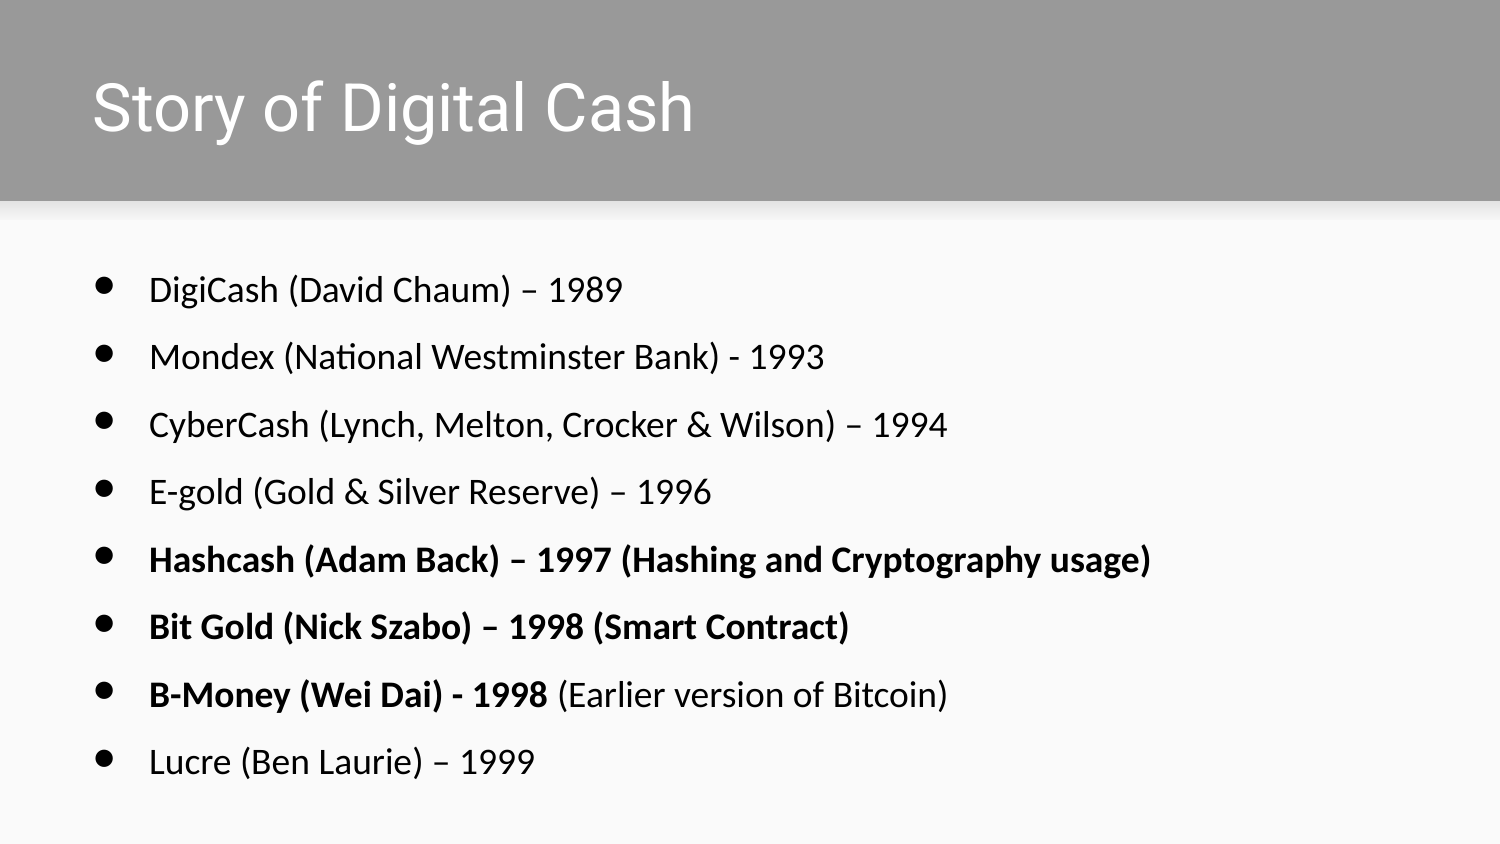

# Story of Digital Cash
DigiCash (David Chaum) – 1989
Mondex (National Westminster Bank) - 1993
CyberCash (Lynch, Melton, Crocker & Wilson) – 1994
E-gold (Gold & Silver Reserve) – 1996
Hashcash (Adam Back) – 1997 (Hashing and Cryptography usage)
Bit Gold (Nick Szabo) – 1998 (Smart Contract)
B-Money (Wei Dai) - 1998 (Earlier version of Bitcoin)
Lucre (Ben Laurie) – 1999